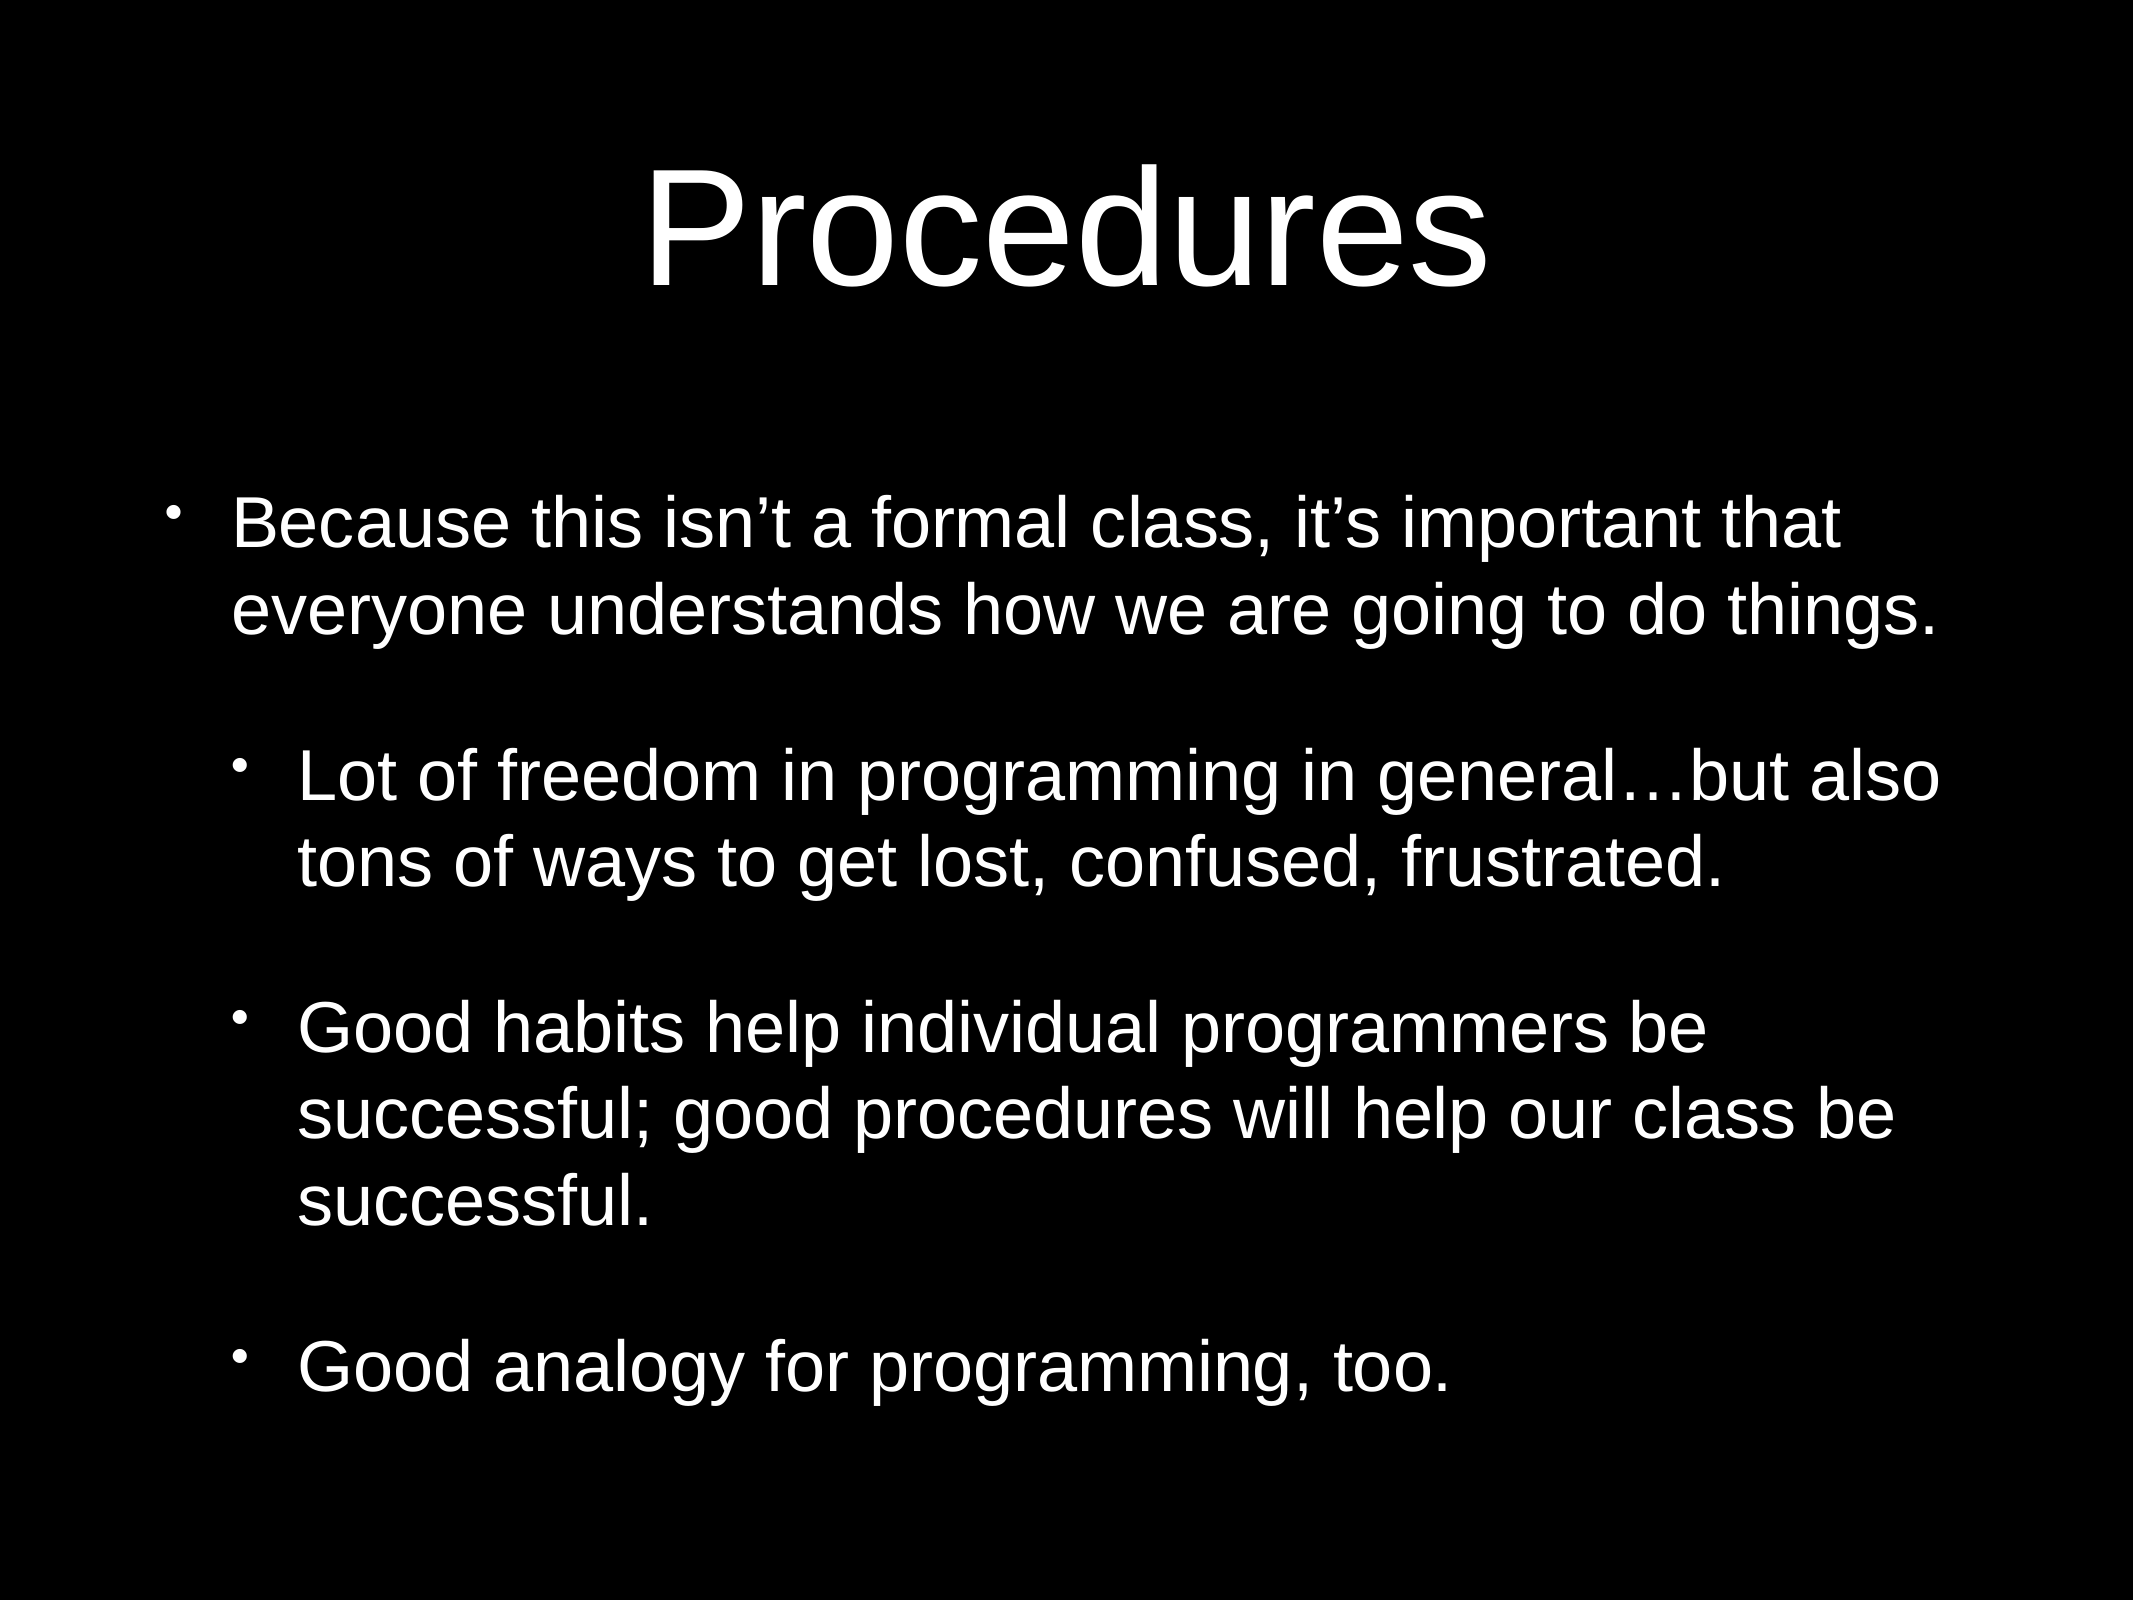

# Procedures
Because this isn’t a formal class, it’s important that everyone understands how we are going to do things.
Lot of freedom in programming in general…but also tons of ways to get lost, confused, frustrated.
Good habits help individual programmers be successful; good procedures will help our class be successful.
Good analogy for programming, too.